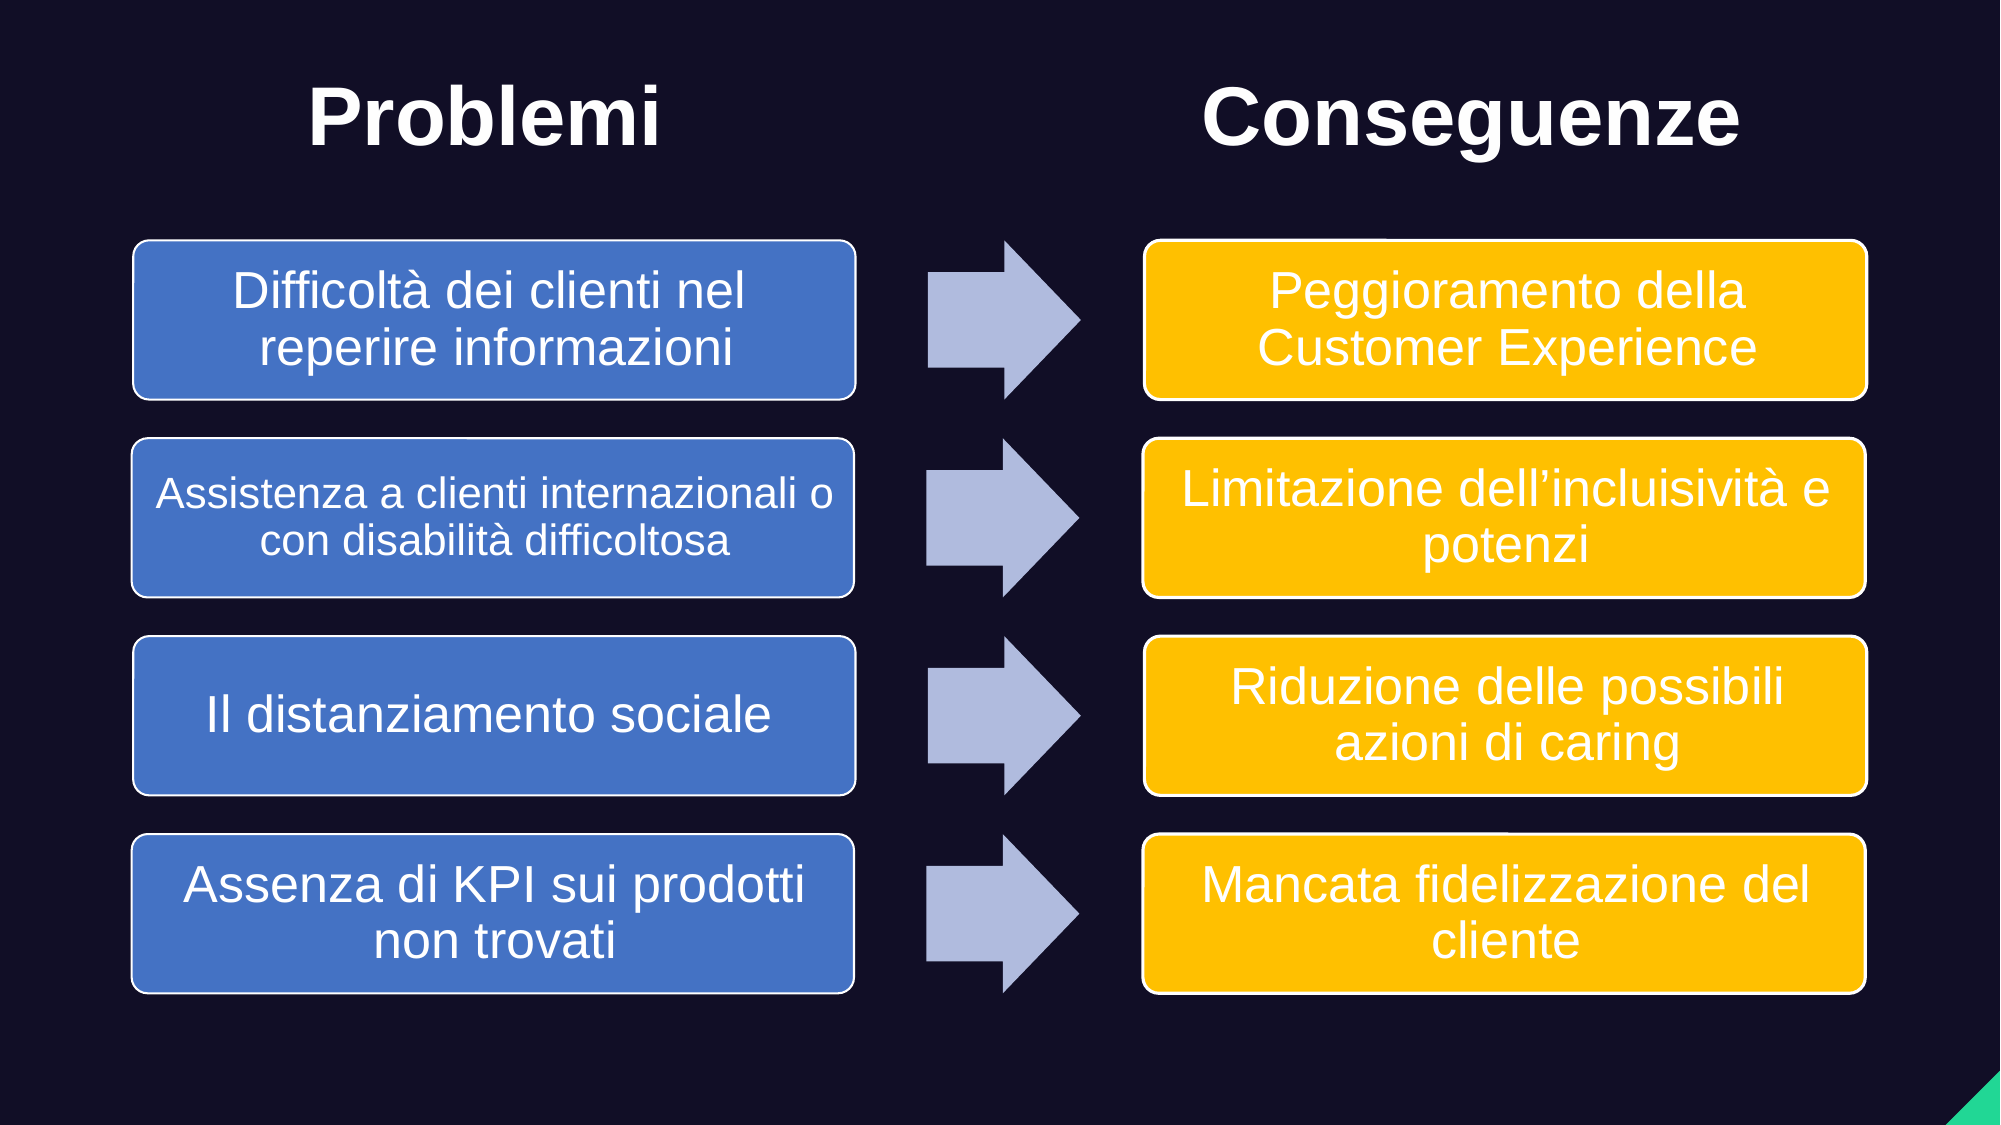

Problemi
Conseguenze
Difficoltà dei clienti nel
reperire informazioni

Peggioramento della Customer Experience
Assistenza a clienti internazionali o con disabilità difficoltosa

Limitazione dell’incluisività e potenzi
Il distanziamento sociale

Riduzione delle possibili azioni di caring
Assenza di KPI sui prodotti non trovati

Mancata fidelizzazione del cliente